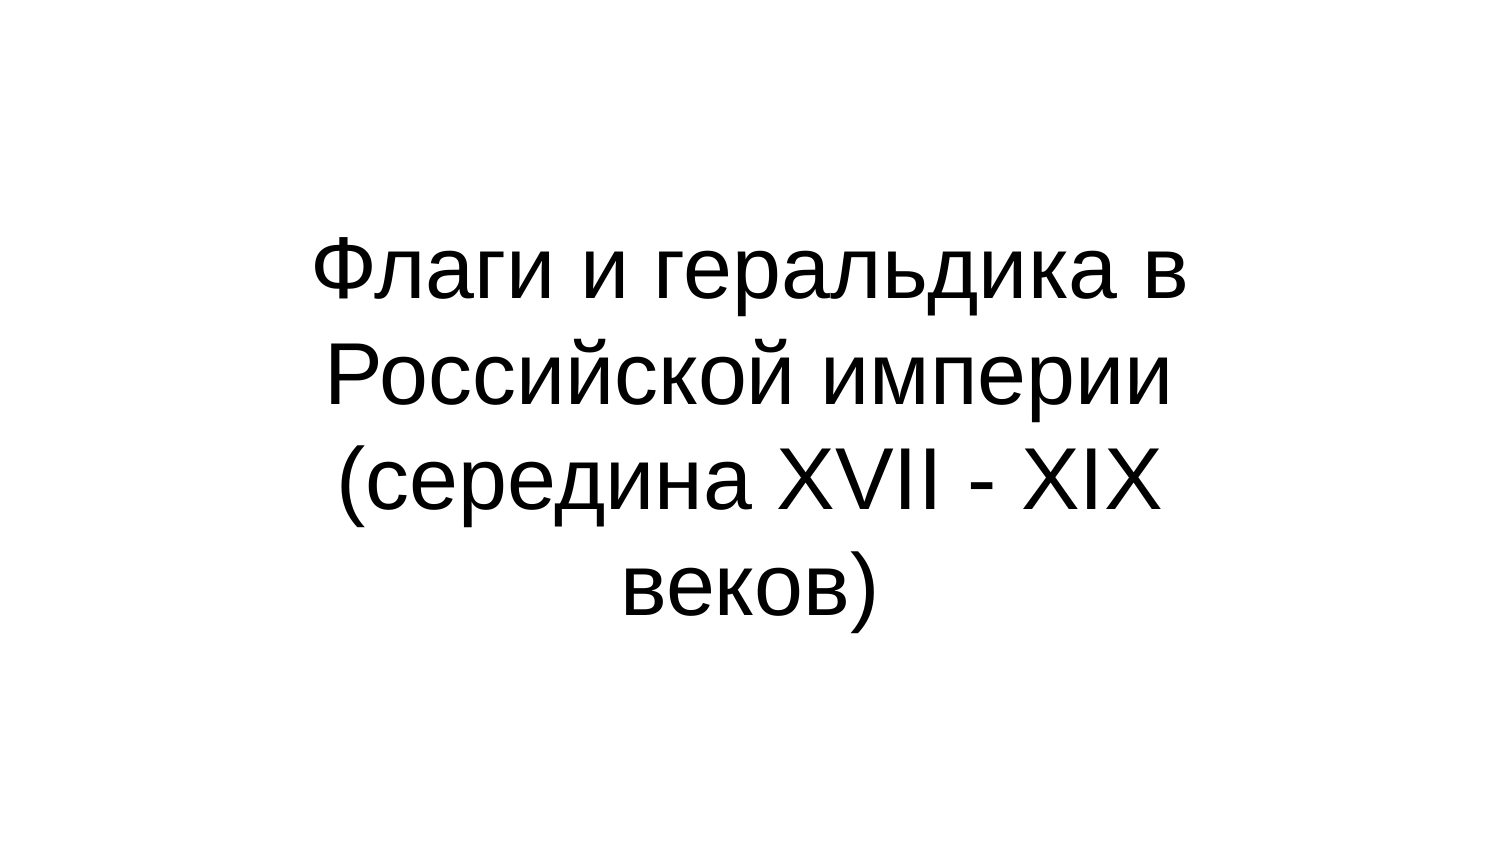

# Флаги и геральдика в Российской империи (середина XVII - XIX веков)